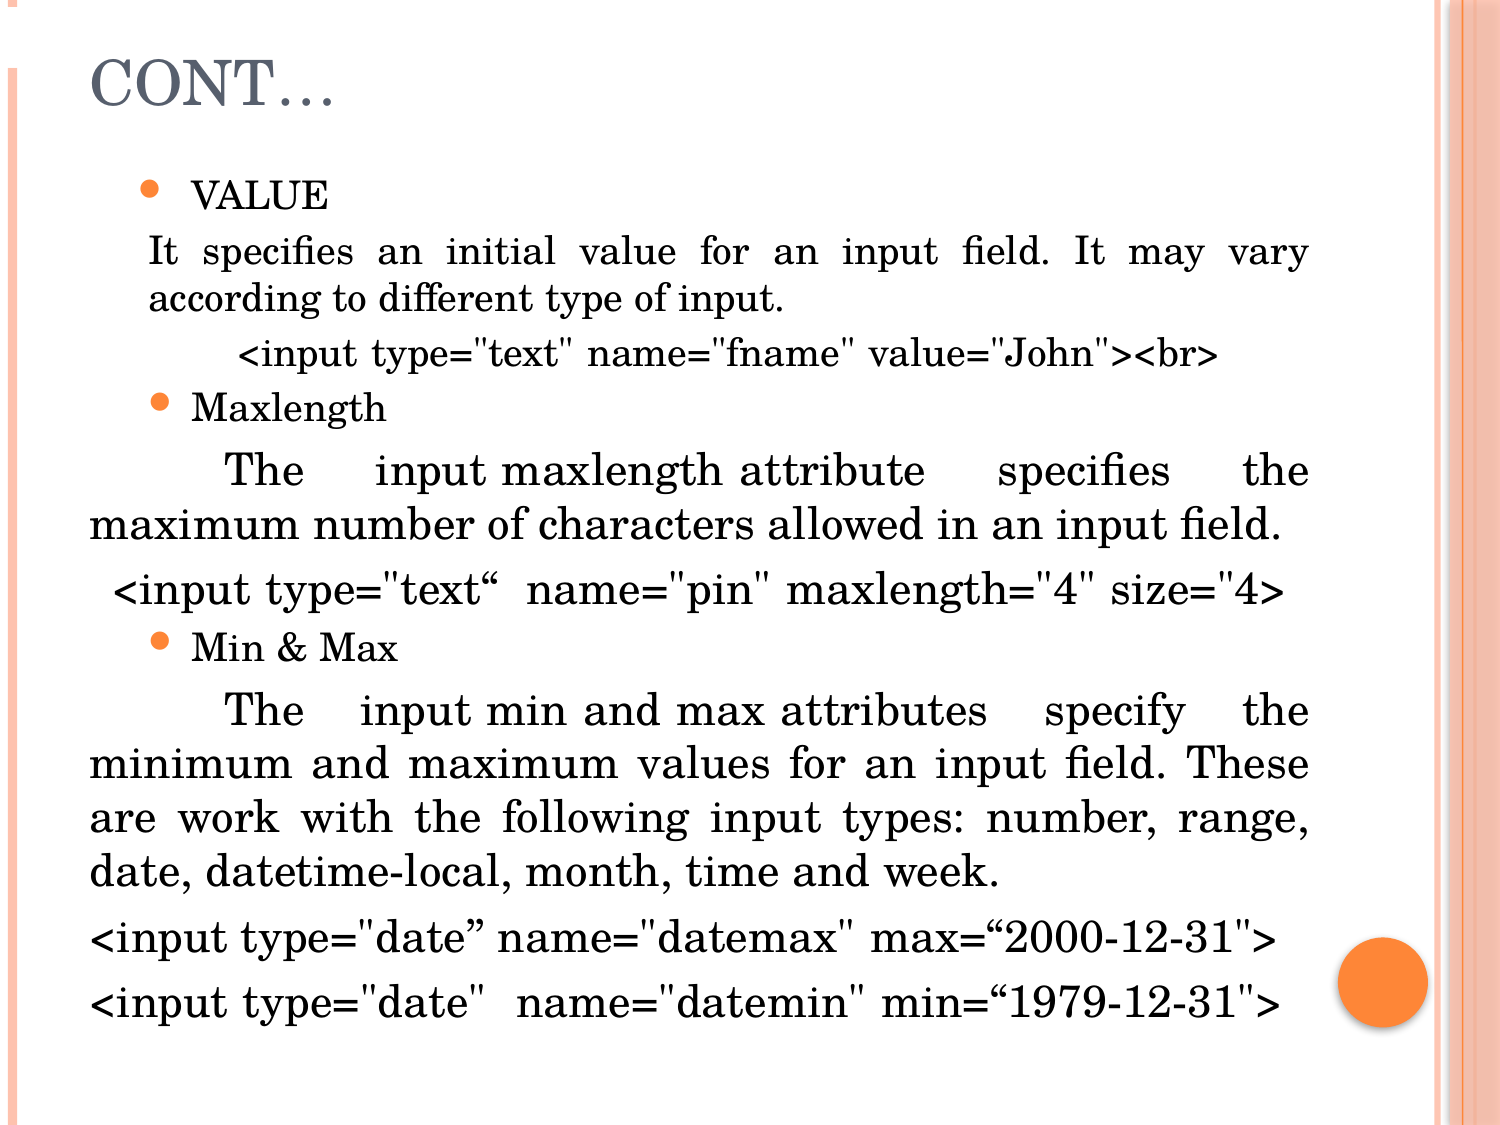

# Cont…
VALUE
	It specifies an initial value for an input field. It may vary according to different type of input.
<input type="text" name="fname" value="John"><br>
Maxlength
	The input maxlength attribute specifies the maximum number of characters allowed in an input field.
<input type="text“  name="pin" maxlength="4" size="4>
Min & Max
	The input min and max attributes specify the minimum and maximum values for an input field. These are work with the following input types: number, range, date, datetime-local, month, time and week.
<input type="date’’ name="datemax" max=“2000-12-31">
<input type="date"  name="datemin" min=“1979-12-31">